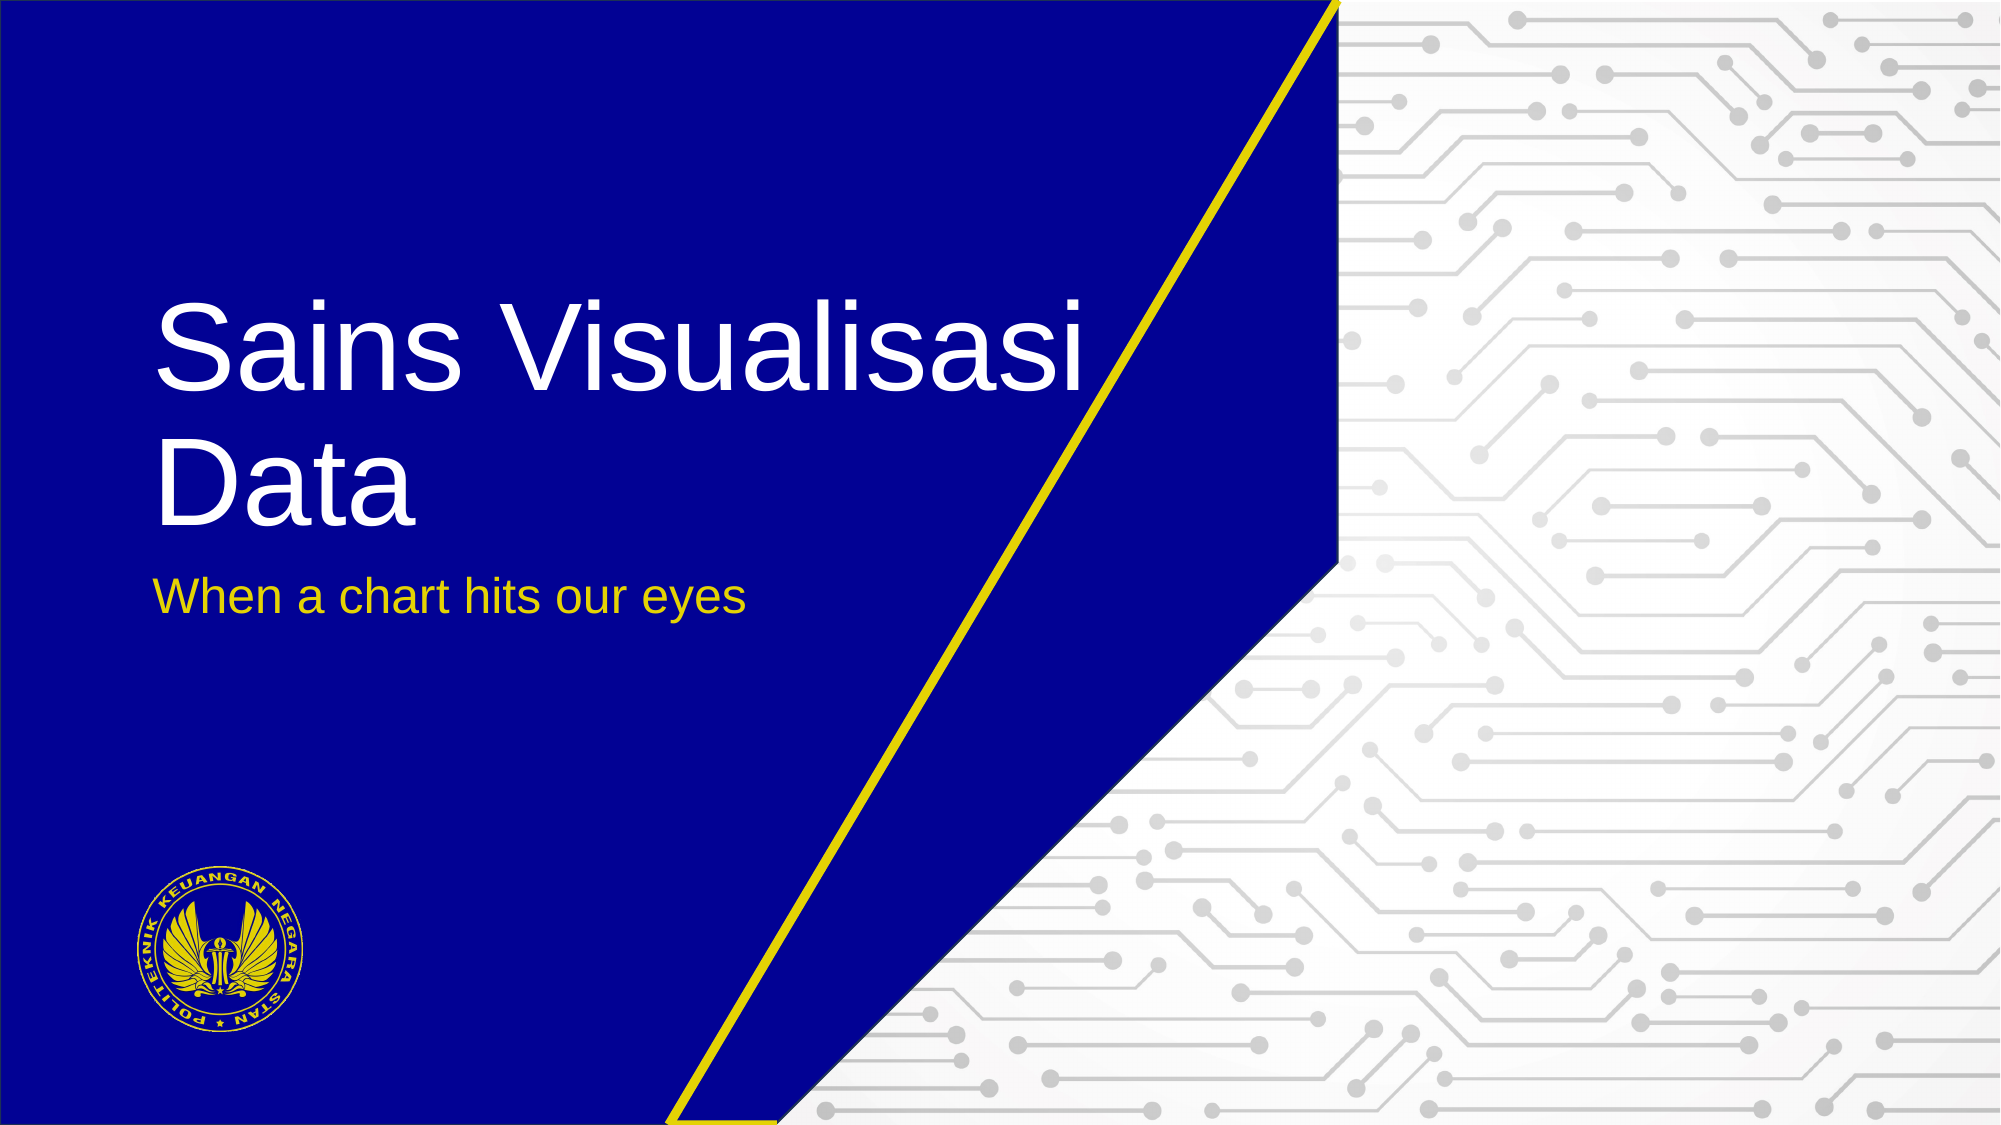

# Sains Visualisasi Data
When a chart hits our eyes